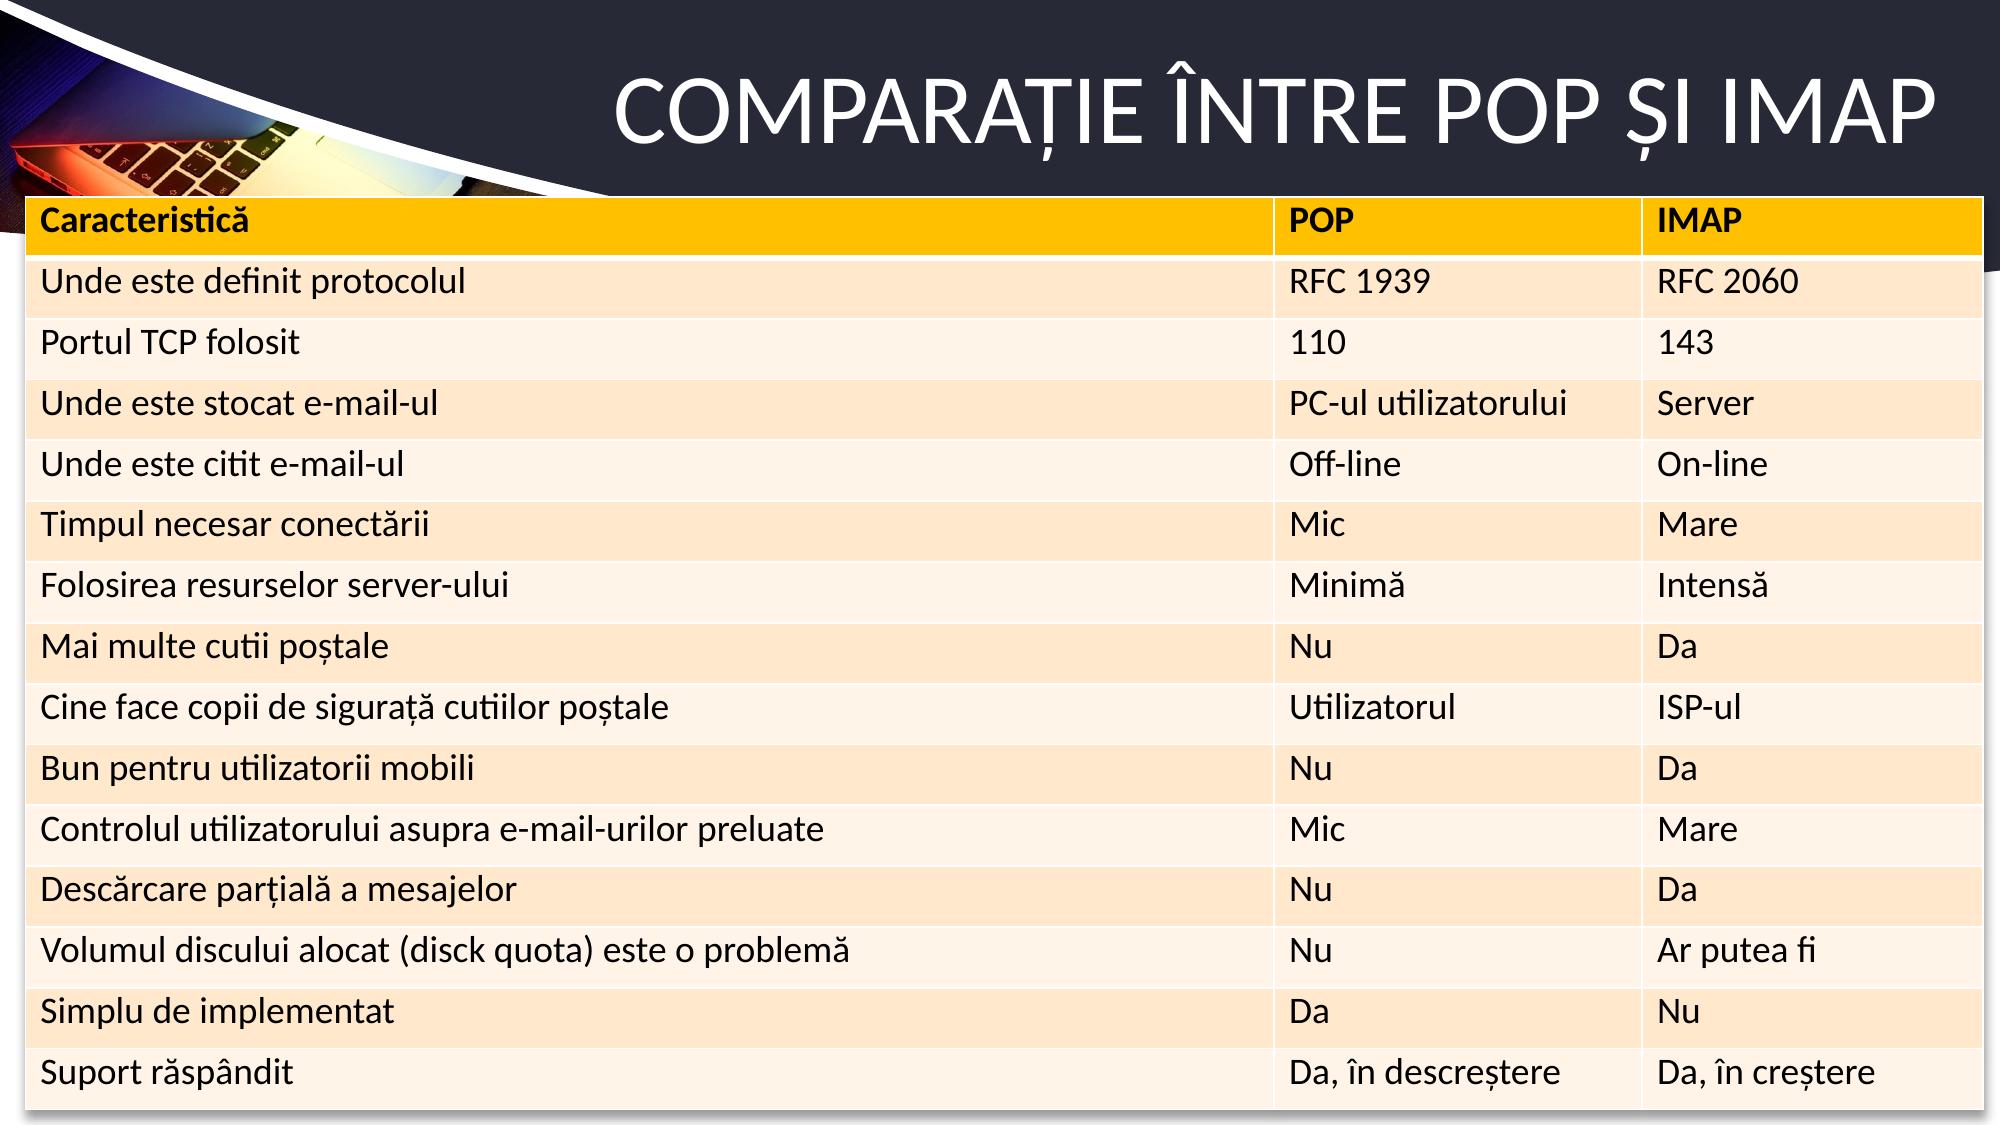

# Comparație între POP și IMAP
| Caracteristică | POP | IMAP |
| --- | --- | --- |
| Unde este definit protocolul | RFC 1939 | RFC 2060 |
| Portul TCP folosit | 110 | 143 |
| Unde este stocat e-mail-ul | PC-ul utilizatorului | Server |
| Unde este citit e-mail-ul | Off-line | On-line |
| Timpul necesar conectării | Mic | Mare |
| Folosirea resurselor server-ului | Minimă | Intensă |
| Mai multe cutii poștale | Nu | Da |
| Cine face copii de sigurață cutiilor poștale | Utilizatorul | ISP-ul |
| Bun pentru utilizatorii mobili | Nu | Da |
| Controlul utilizatorului asupra e-mail-urilor preluate | Mic | Mare |
| Descărcare parțială a mesajelor | Nu | Da |
| Volumul discului alocat (disck quota) este o problemă | Nu | Ar putea fi |
| Simplu de implementat | Da | Nu |
| Suport răspândit | Da, în descreștere | Da, în creștere |